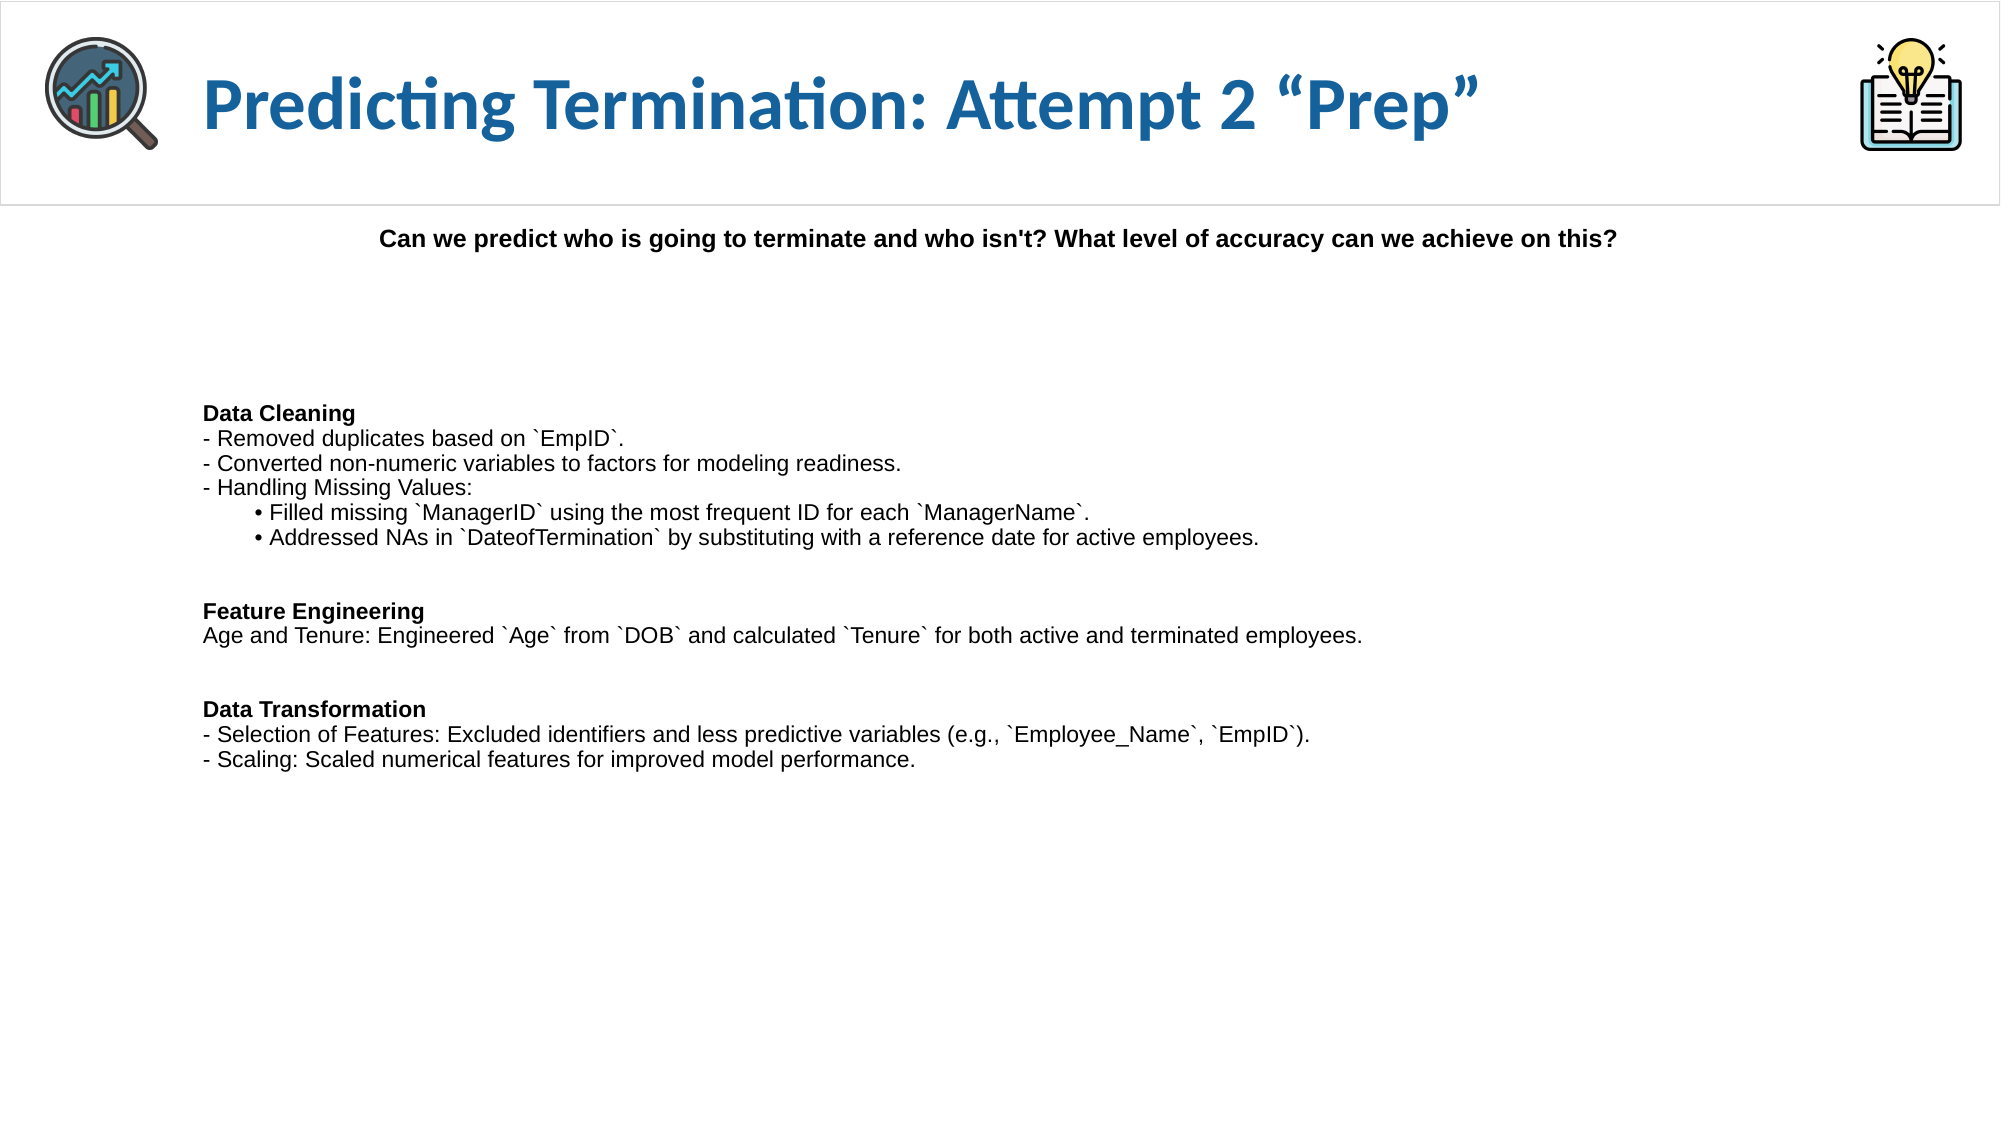

# Predicting Termination: Attempt 2 “Prep”
Can we predict who is going to terminate and who isn't? What level of accuracy can we achieve on this?
Data Cleaning
- Removed duplicates based on `EmpID`.
- Converted non-numeric variables to factors for modeling readiness.
- Handling Missing Values:
        • Filled missing `ManagerID` using the most frequent ID for each `ManagerName`.
        • Addressed NAs in `DateofTermination` by substituting with a reference date for active employees.

Feature Engineering
Age and Tenure: Engineered `Age` from `DOB` and calculated `Tenure` for both active and terminated employees.

Data Transformation
- Selection of Features: Excluded identifiers and less predictive variables (e.g., `Employee_Name`, `EmpID`).
- Scaling: Scaled numerical features for improved model performance.